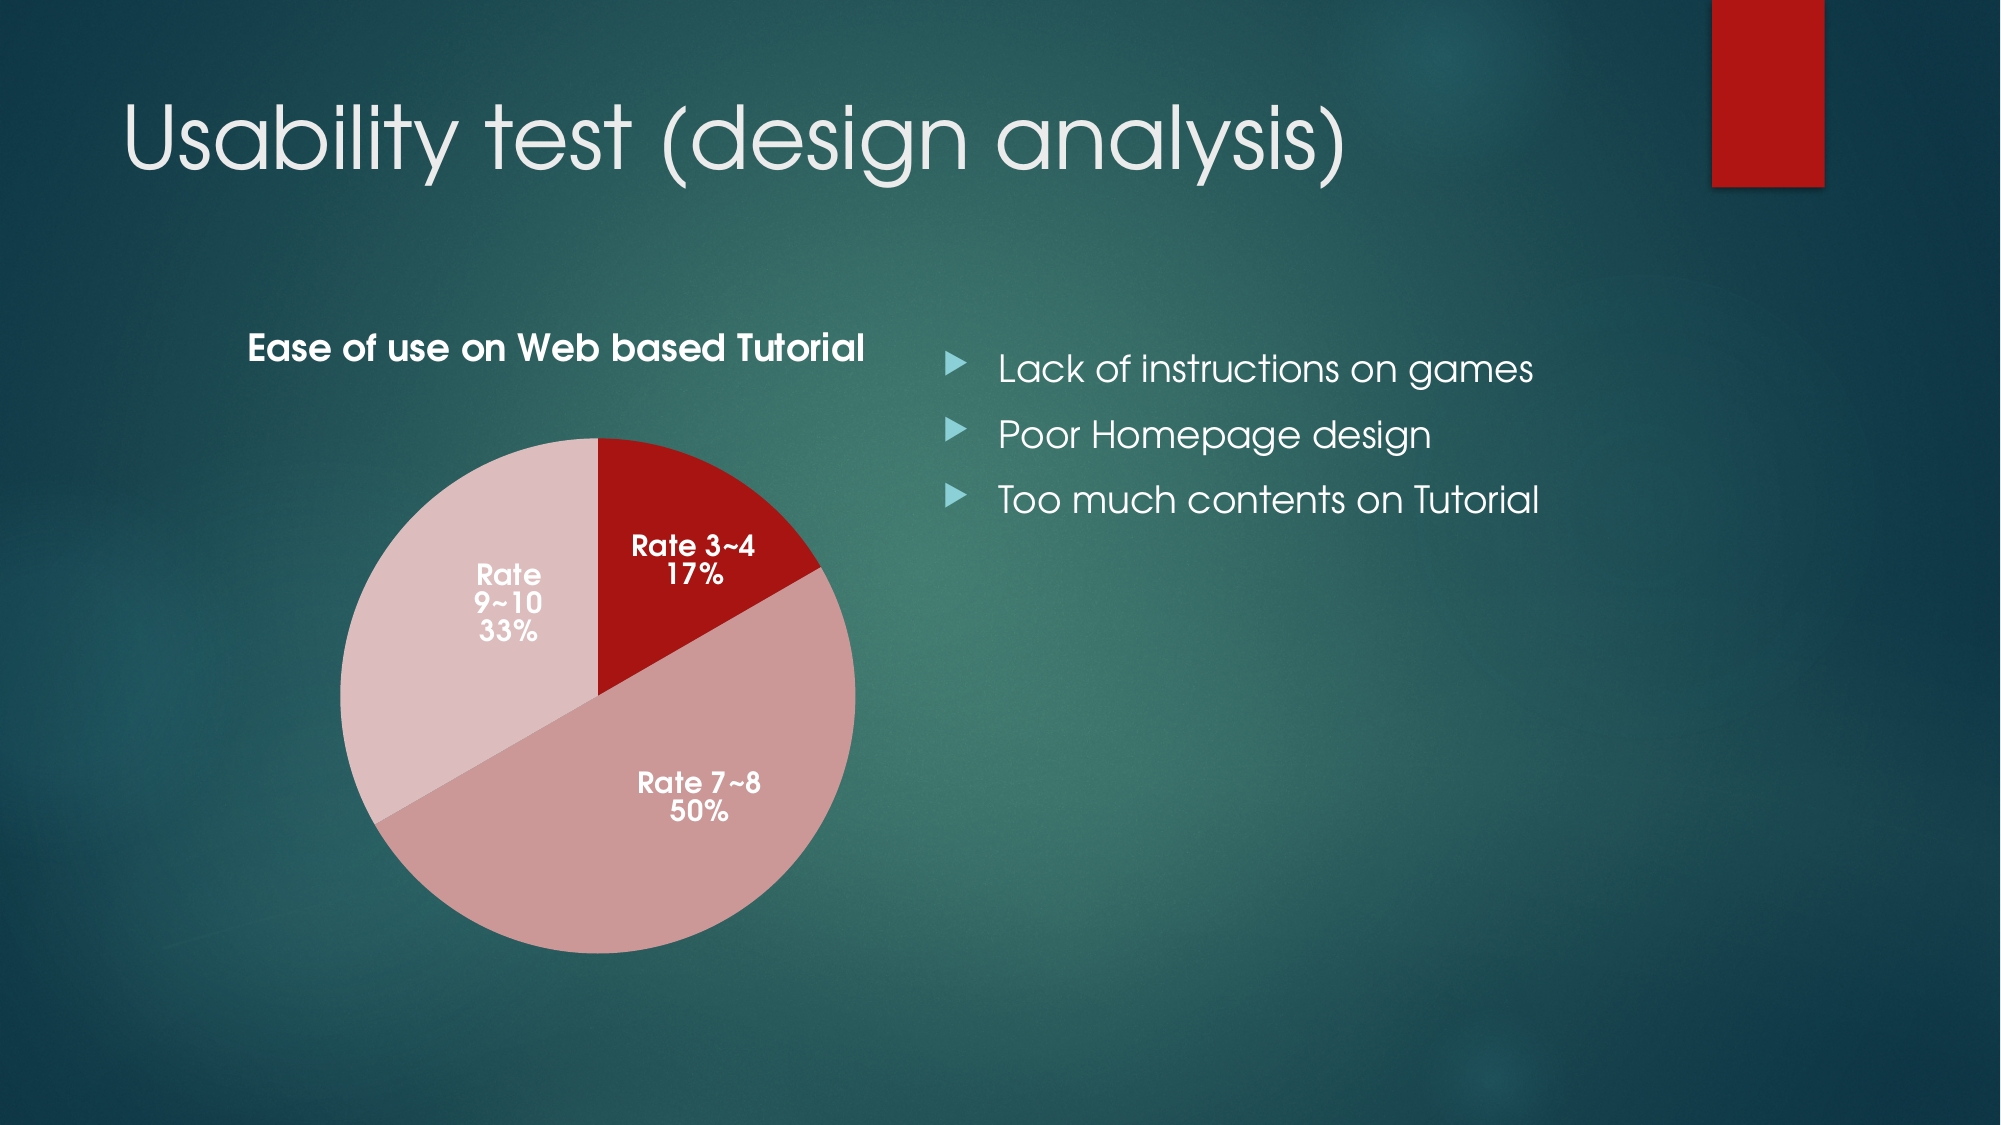

# Usability test (design analysis)

### Chart: Ease of use on Web based Tutorial

| Category |  |
|---|---|
| Rate  | None |
| Rate 1~2 | 0.0 |
| Rate 3~4 | 1.0 |
| Rate 5~6 | 0.0 |
| Rate 7~8 | 3.0 |
| Rate 9~10 | 2.0 |
Lack of instructions on games
Poor Homepage design
Too much contents on Tutorial